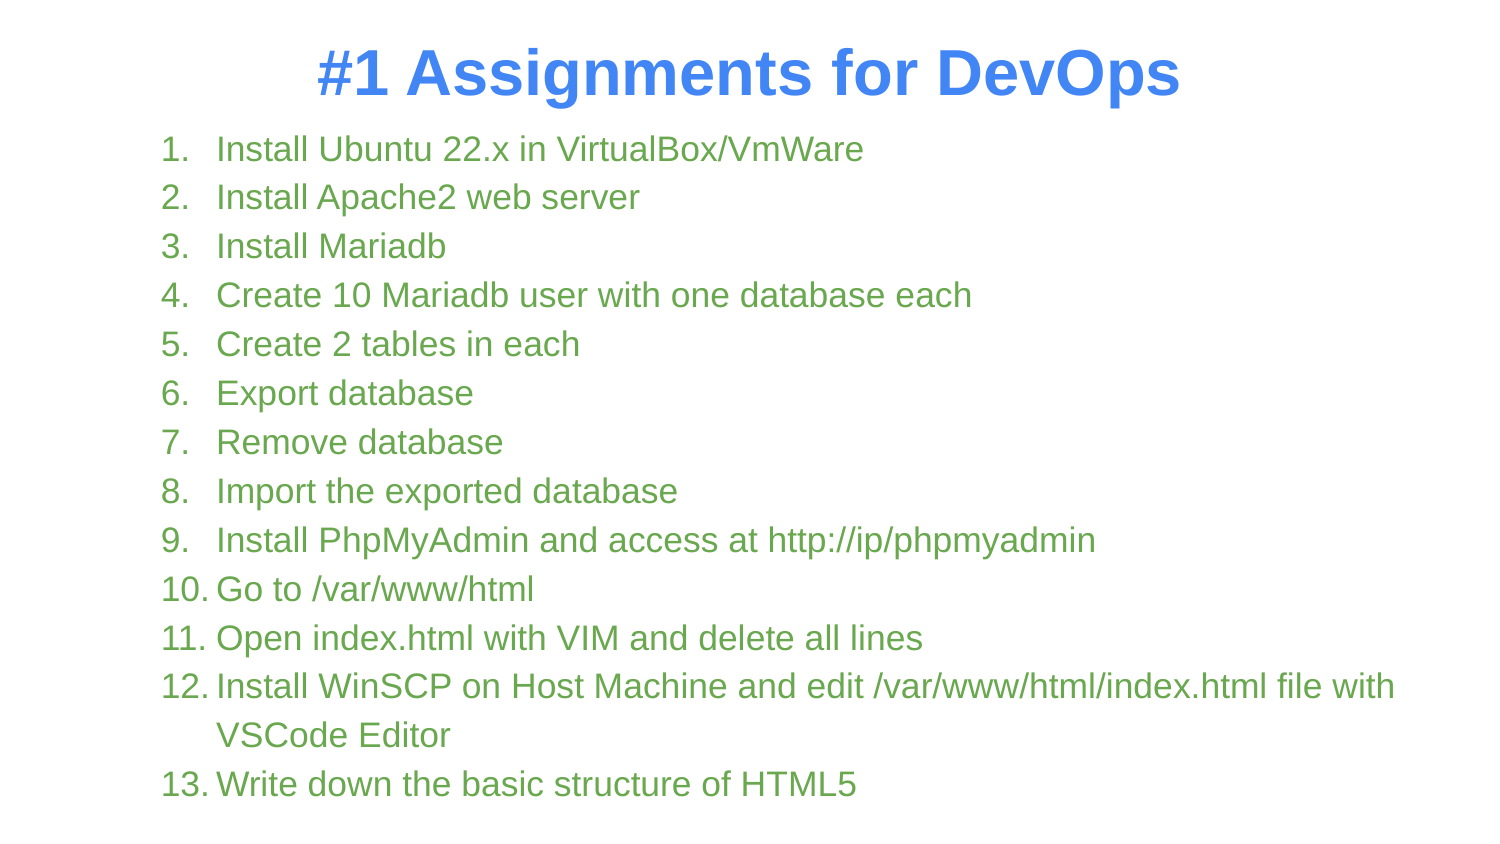

# #1 Assignments for DevOps
Install Ubuntu 22.x in VirtualBox/VmWare
Install Apache2 web server
Install Mariadb
Create 10 Mariadb user with one database each
Create 2 tables in each
Export database
Remove database
Import the exported database
Install PhpMyAdmin and access at http://ip/phpmyadmin
Go to /var/www/html
Open index.html with VIM and delete all lines
Install WinSCP on Host Machine and edit /var/www/html/index.html file with VSCode Editor
Write down the basic structure of HTML5